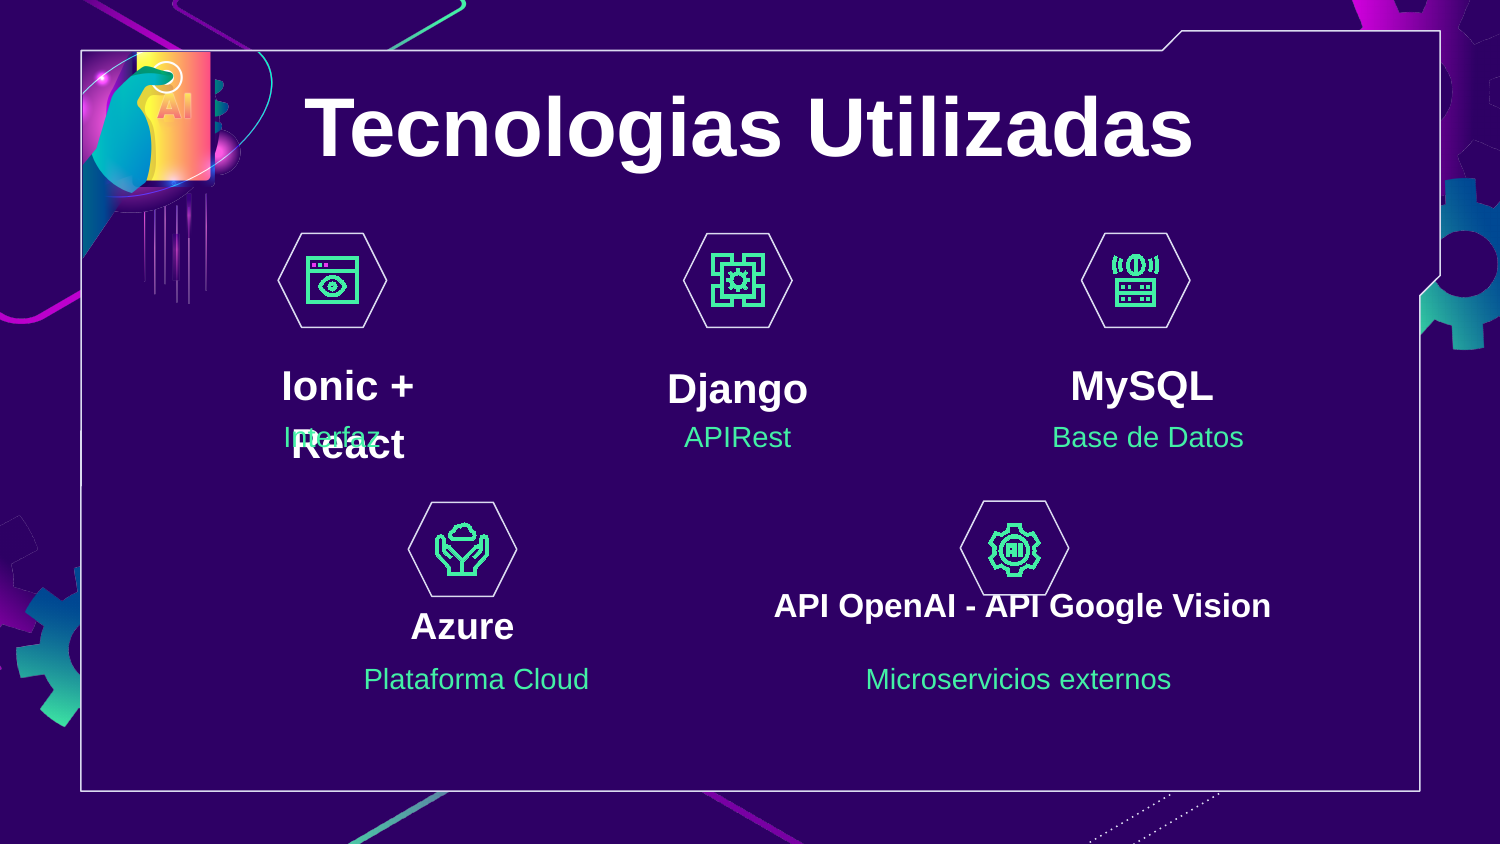

# Tecnologias Utilizadas

MySQL
Ionic + React
Django
Base de Datos
Interfaz
APIRest

API OpenAI - API Google Vision
Azure
Plataforma Cloud
Microservicios externos